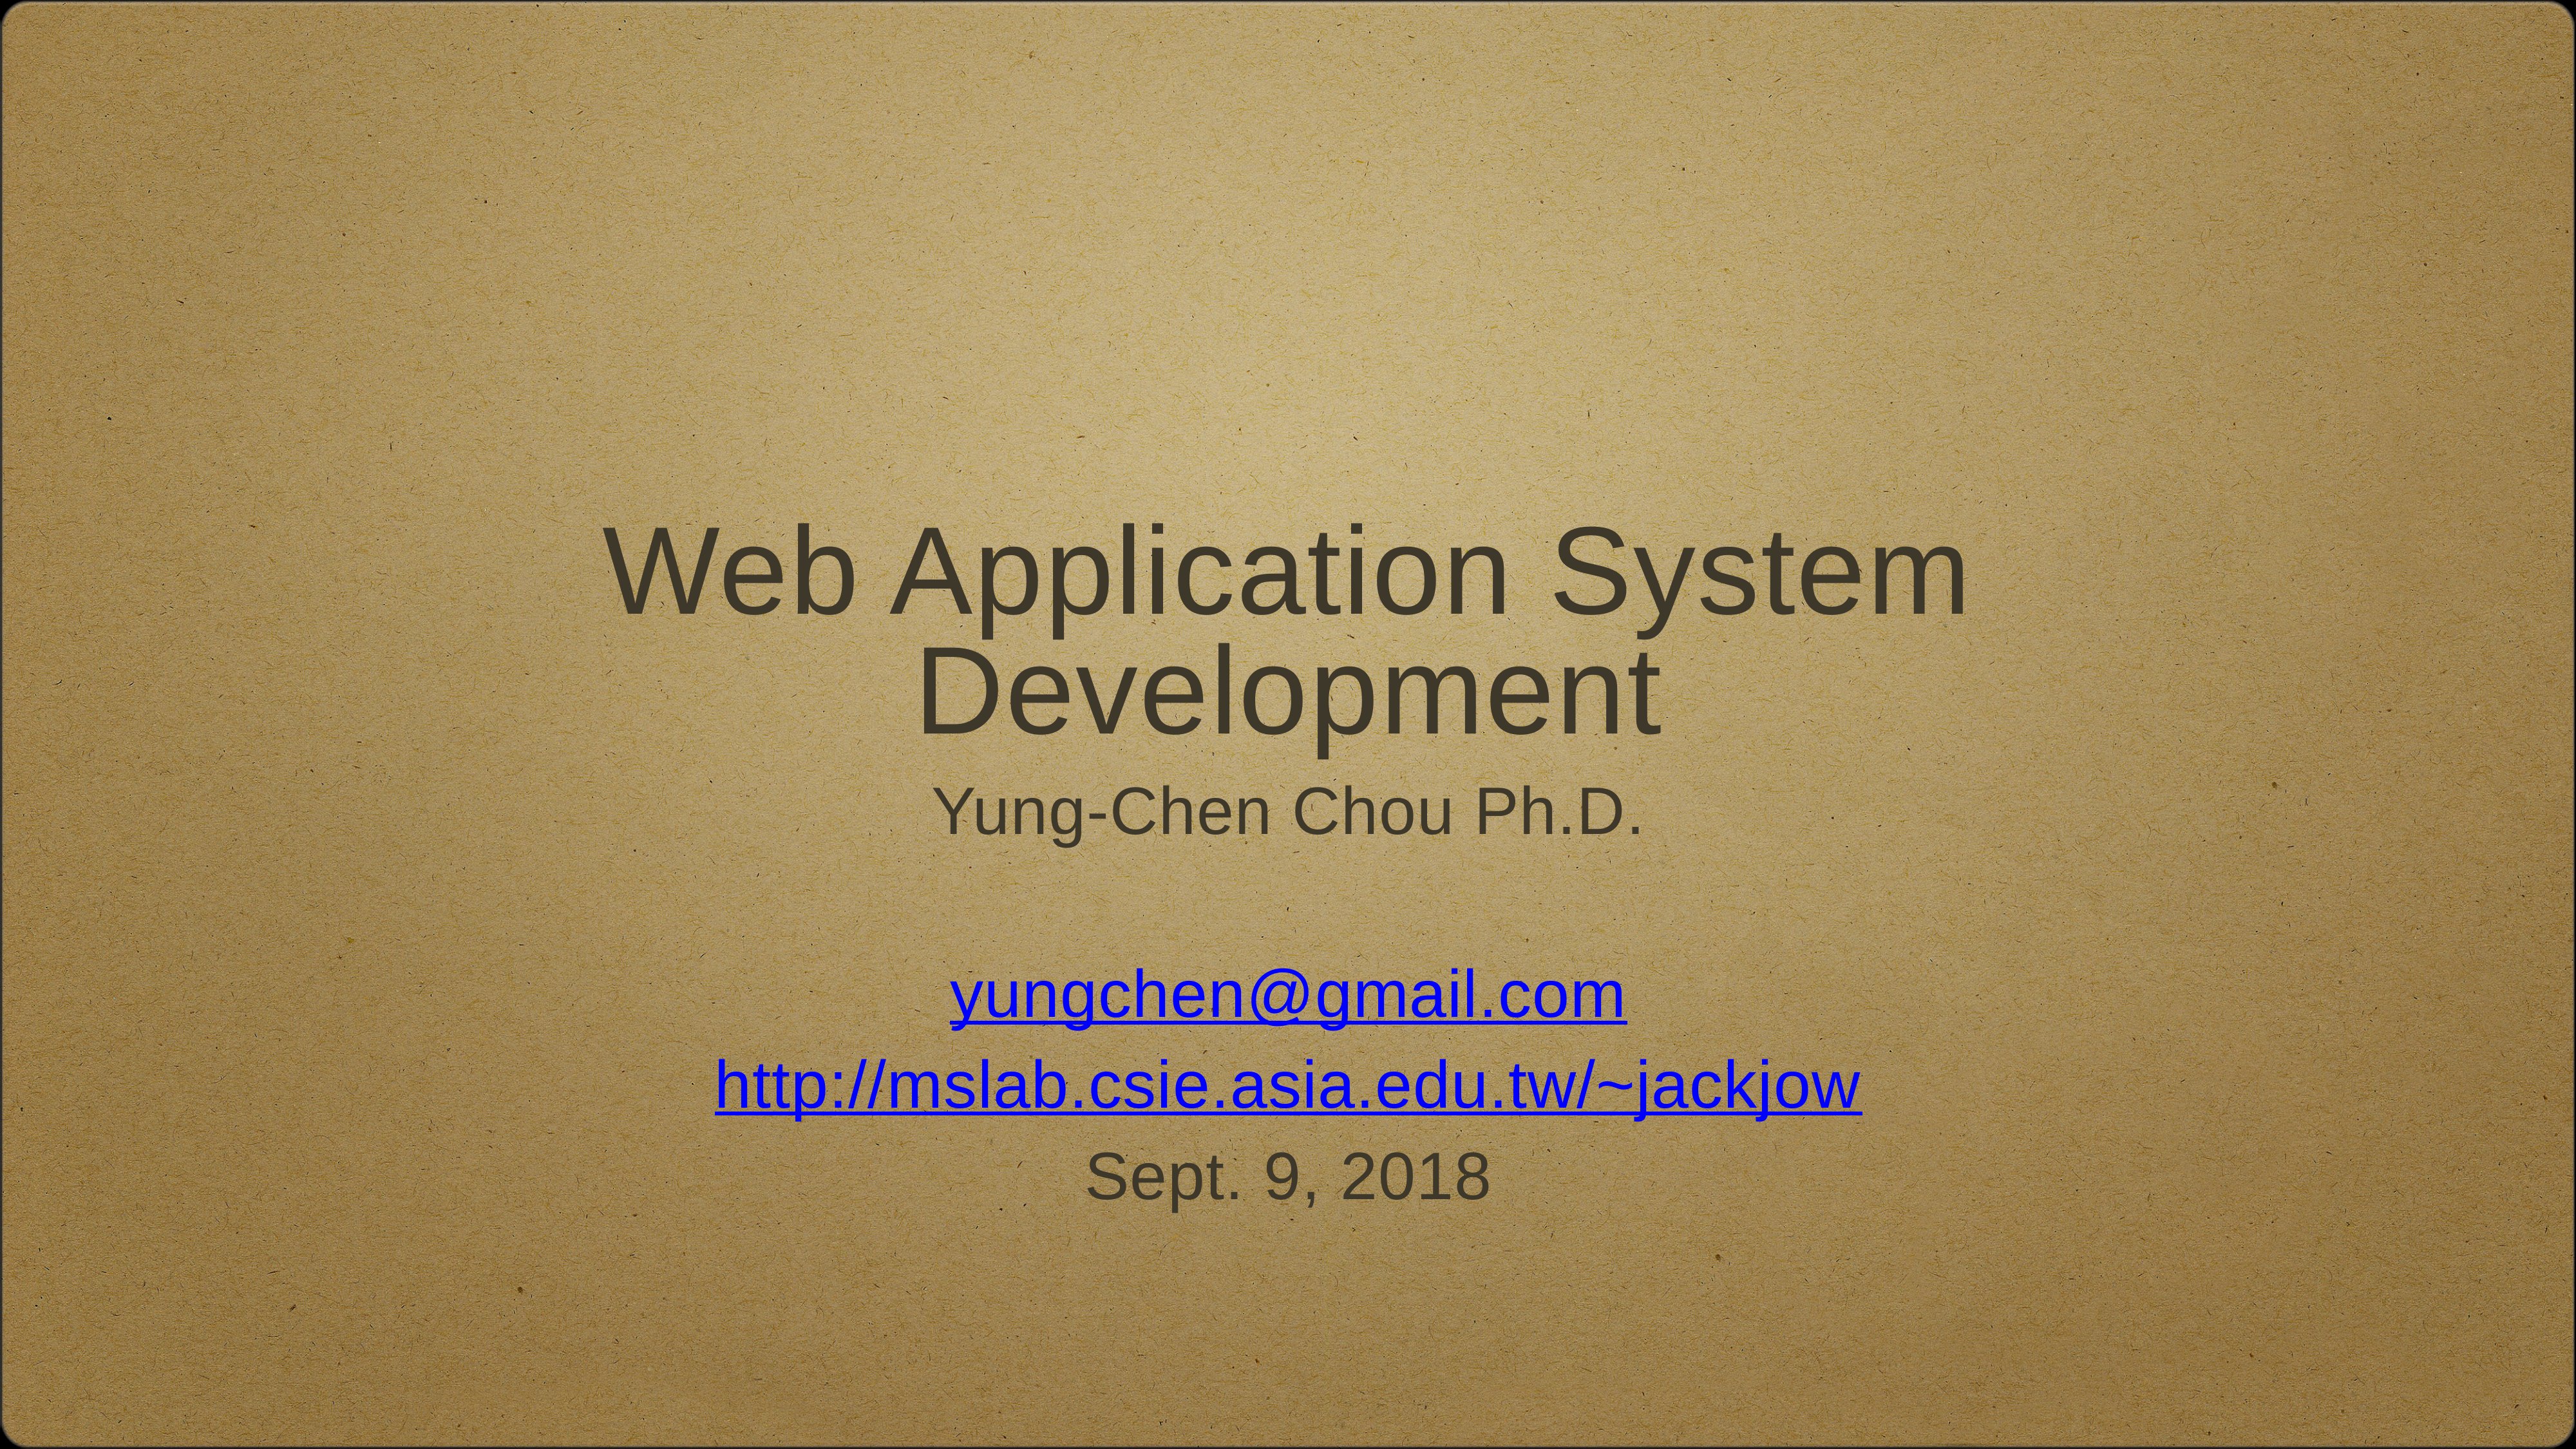

# Web Application System Development
Yung-Chen Chou Ph.D.

yungchen@gmail.com
http://mslab.csie.asia.edu.tw/~jackjow
Sept. 9, 2018
1